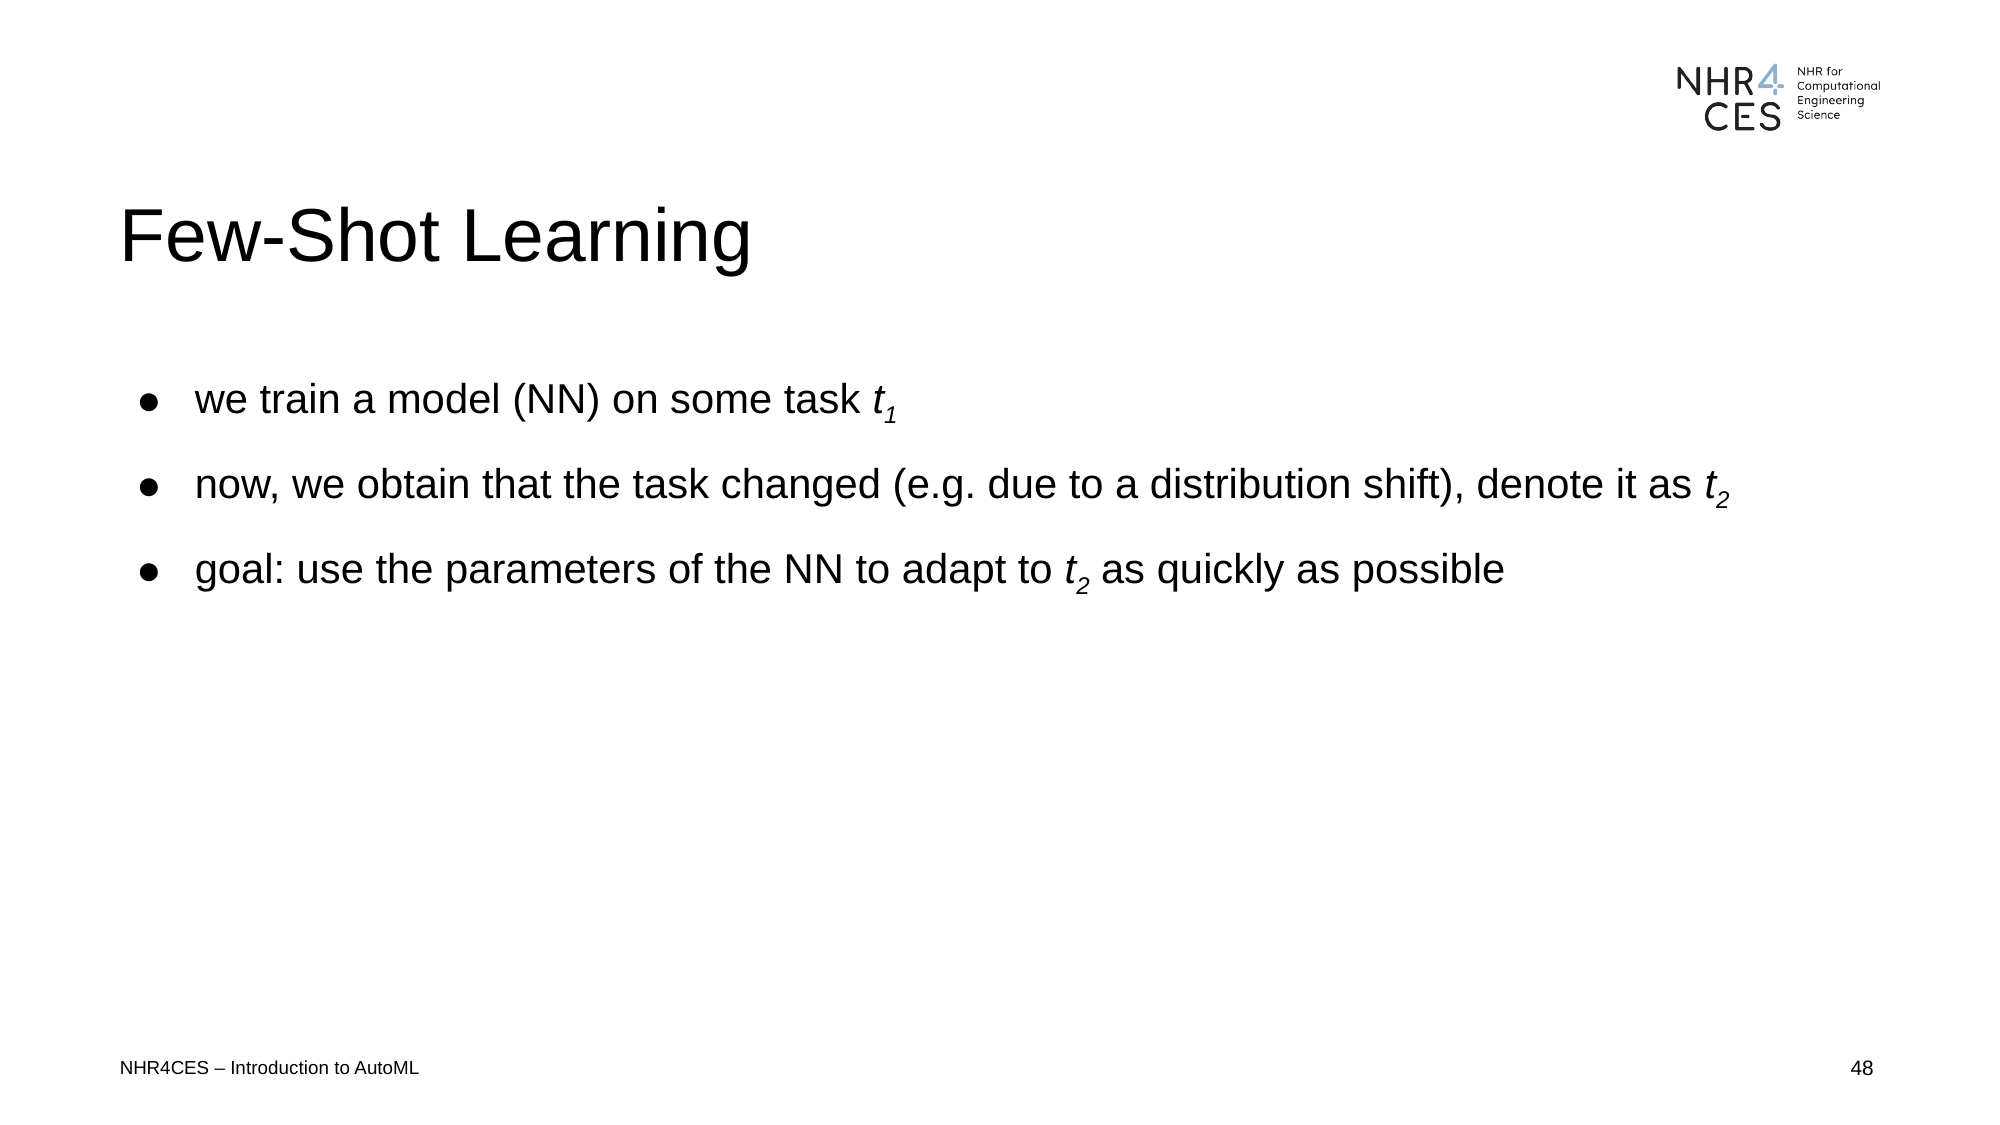

#
Few-Shot Learning
we train a model (NN) on some task t1
now, we obtain that the task changed (e.g. due to a distribution shift), denote it as t2
goal: use the parameters of the NN to adapt to t2 as quickly as possible